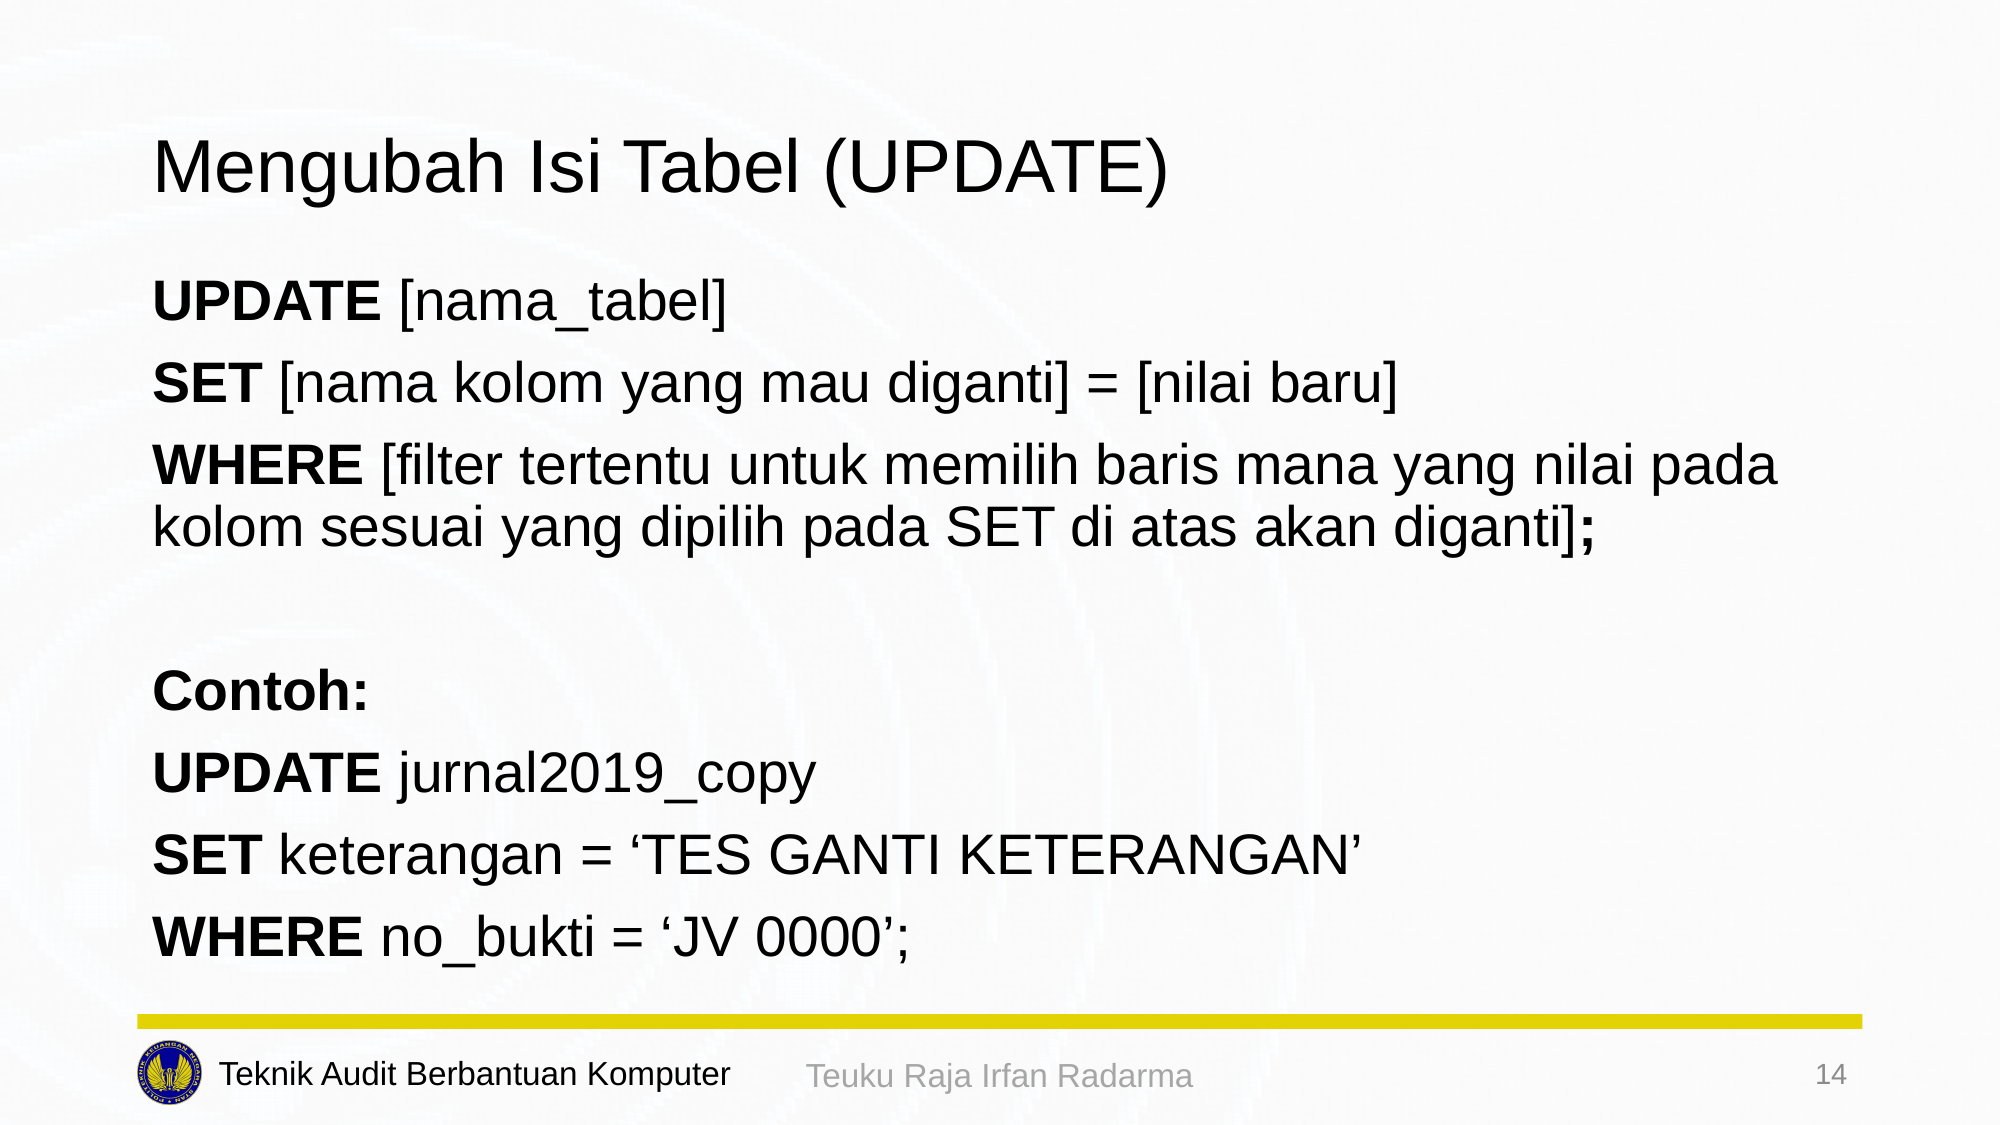

# Mengubah Isi Tabel (UPDATE)
UPDATE [nama_tabel]
SET [nama kolom yang mau diganti] = [nilai baru]
WHERE [filter tertentu untuk memilih baris mana yang nilai pada kolom sesuai yang dipilih pada SET di atas akan diganti];

Contoh:
UPDATE jurnal2019_copy
SET keterangan = ‘TES GANTI KETERANGAN’
WHERE no_bukti = ‘JV 0000’;
14